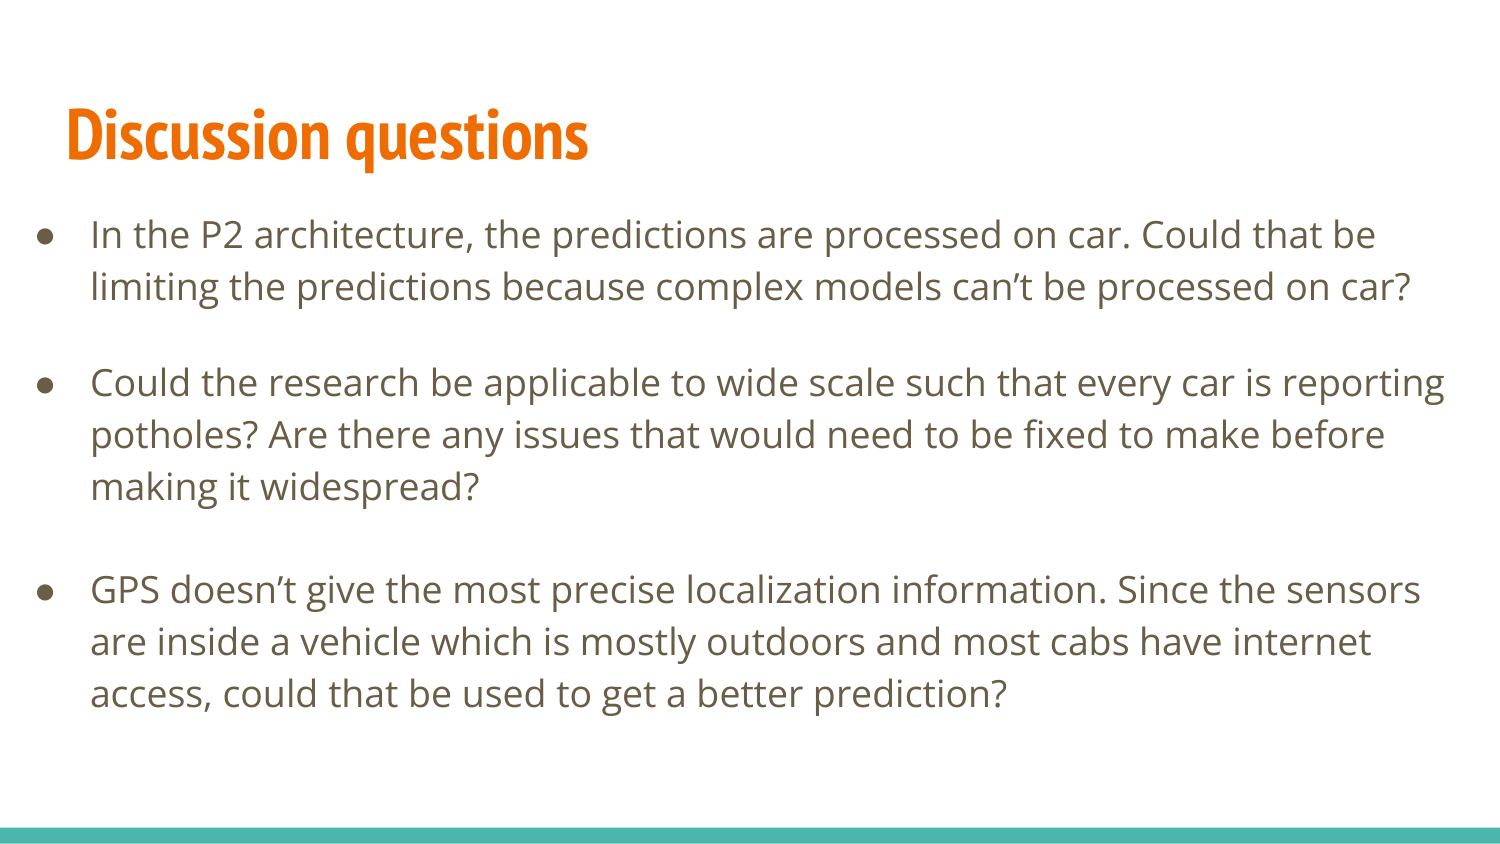

# Discussion questions
In the P2 architecture, the predictions are processed on car. Could that be limiting the predictions because complex models can’t be processed on car?
Could the research be applicable to wide scale such that every car is reporting potholes? Are there any issues that would need to be fixed to make before making it widespread?
GPS doesn’t give the most precise localization information. Since the sensors are inside a vehicle which is mostly outdoors and most cabs have internet access, could that be used to get a better prediction?